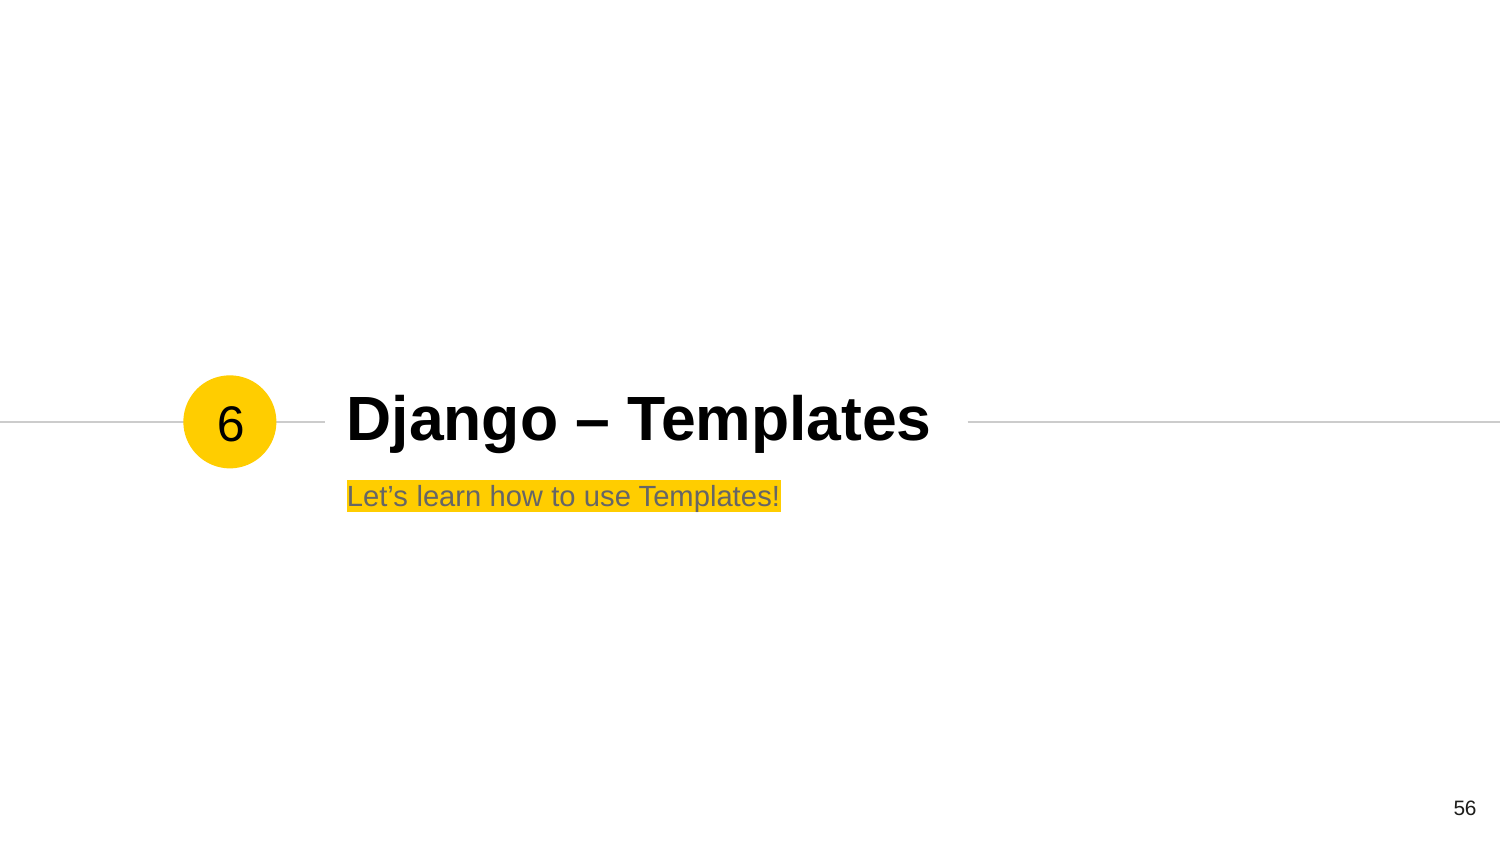

# Django – Templates
6
Let’s learn how to use Templates!
56